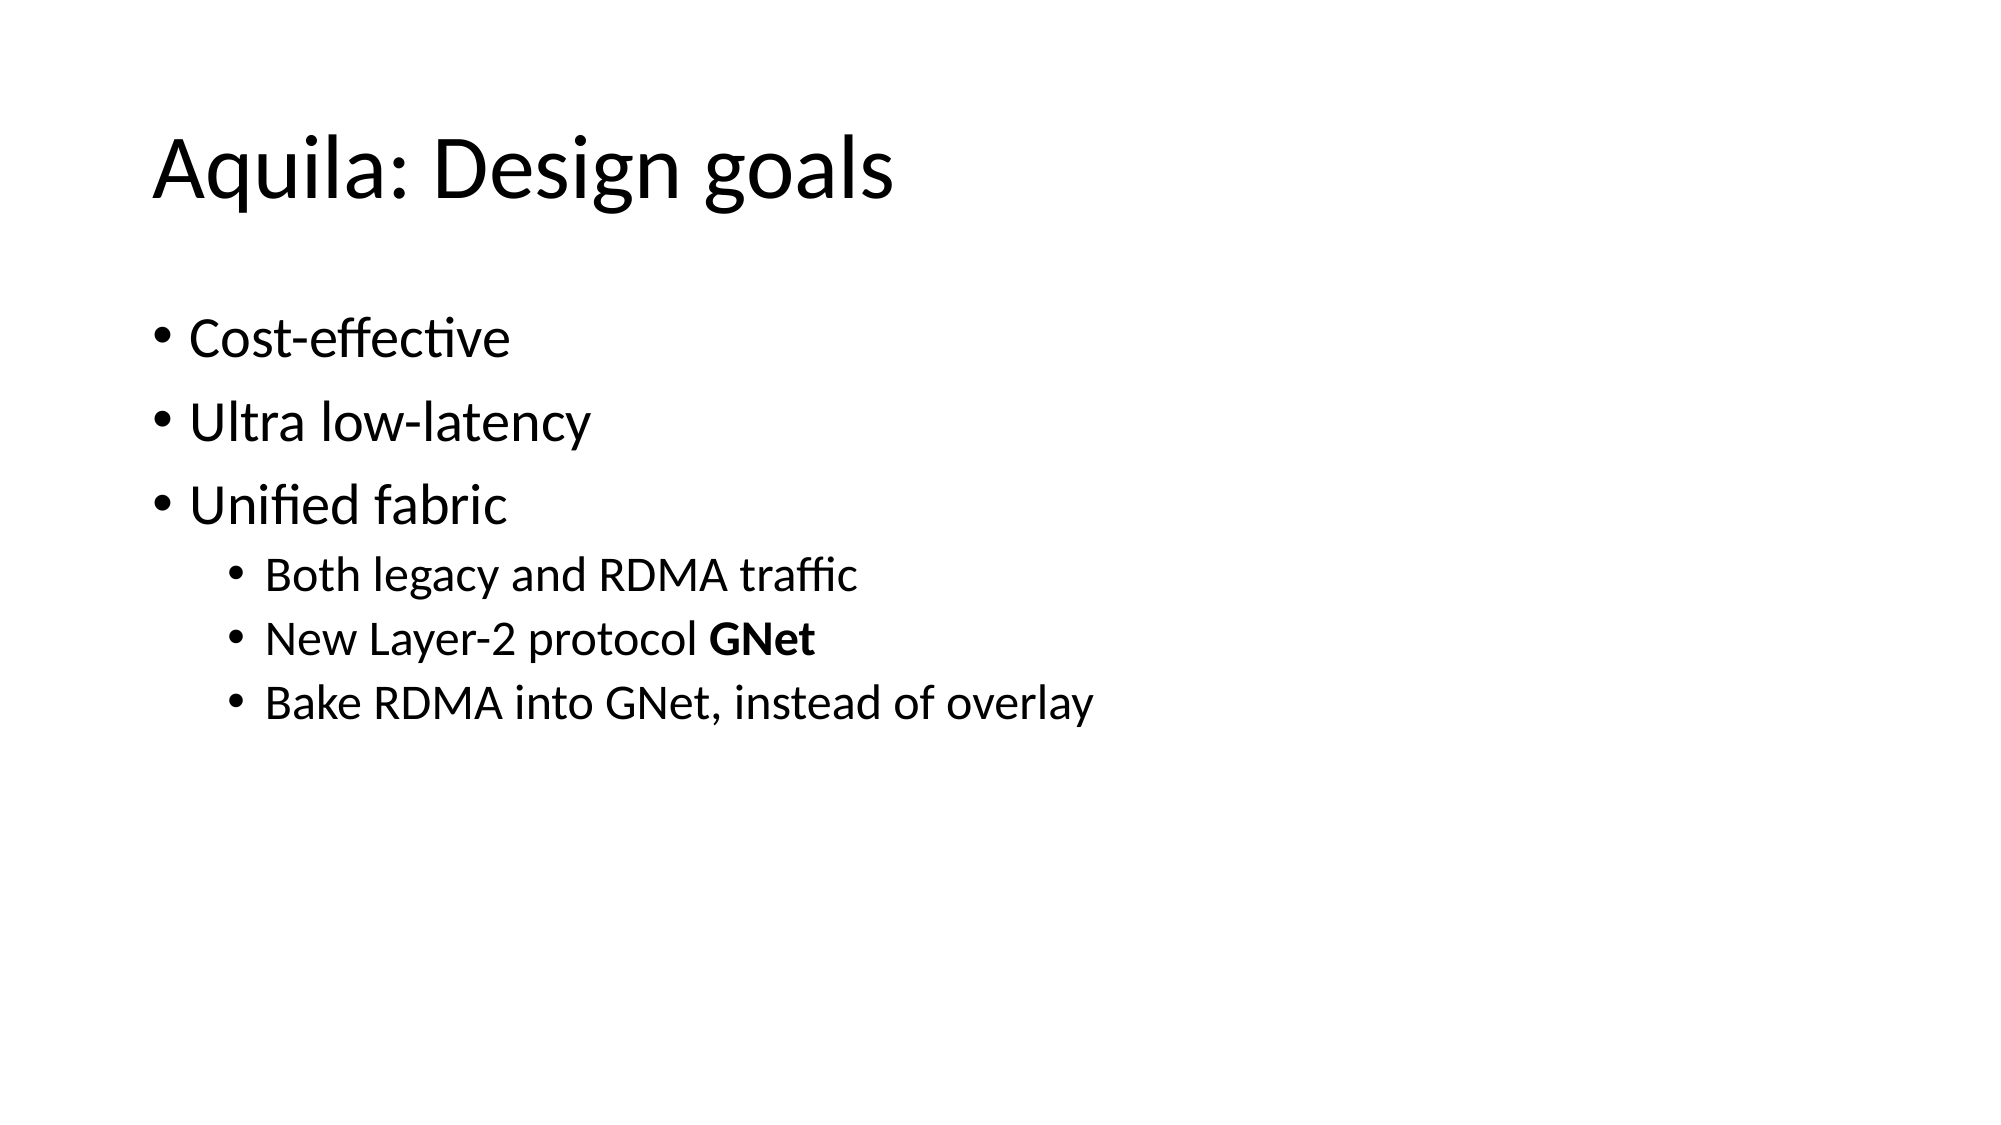

# Aquila: Design goals
Cost-effective
Ultra low-latency
Unified fabric
Both legacy and RDMA traffic
New Layer-2 protocol GNet
Bake RDMA into GNet, instead of overlay